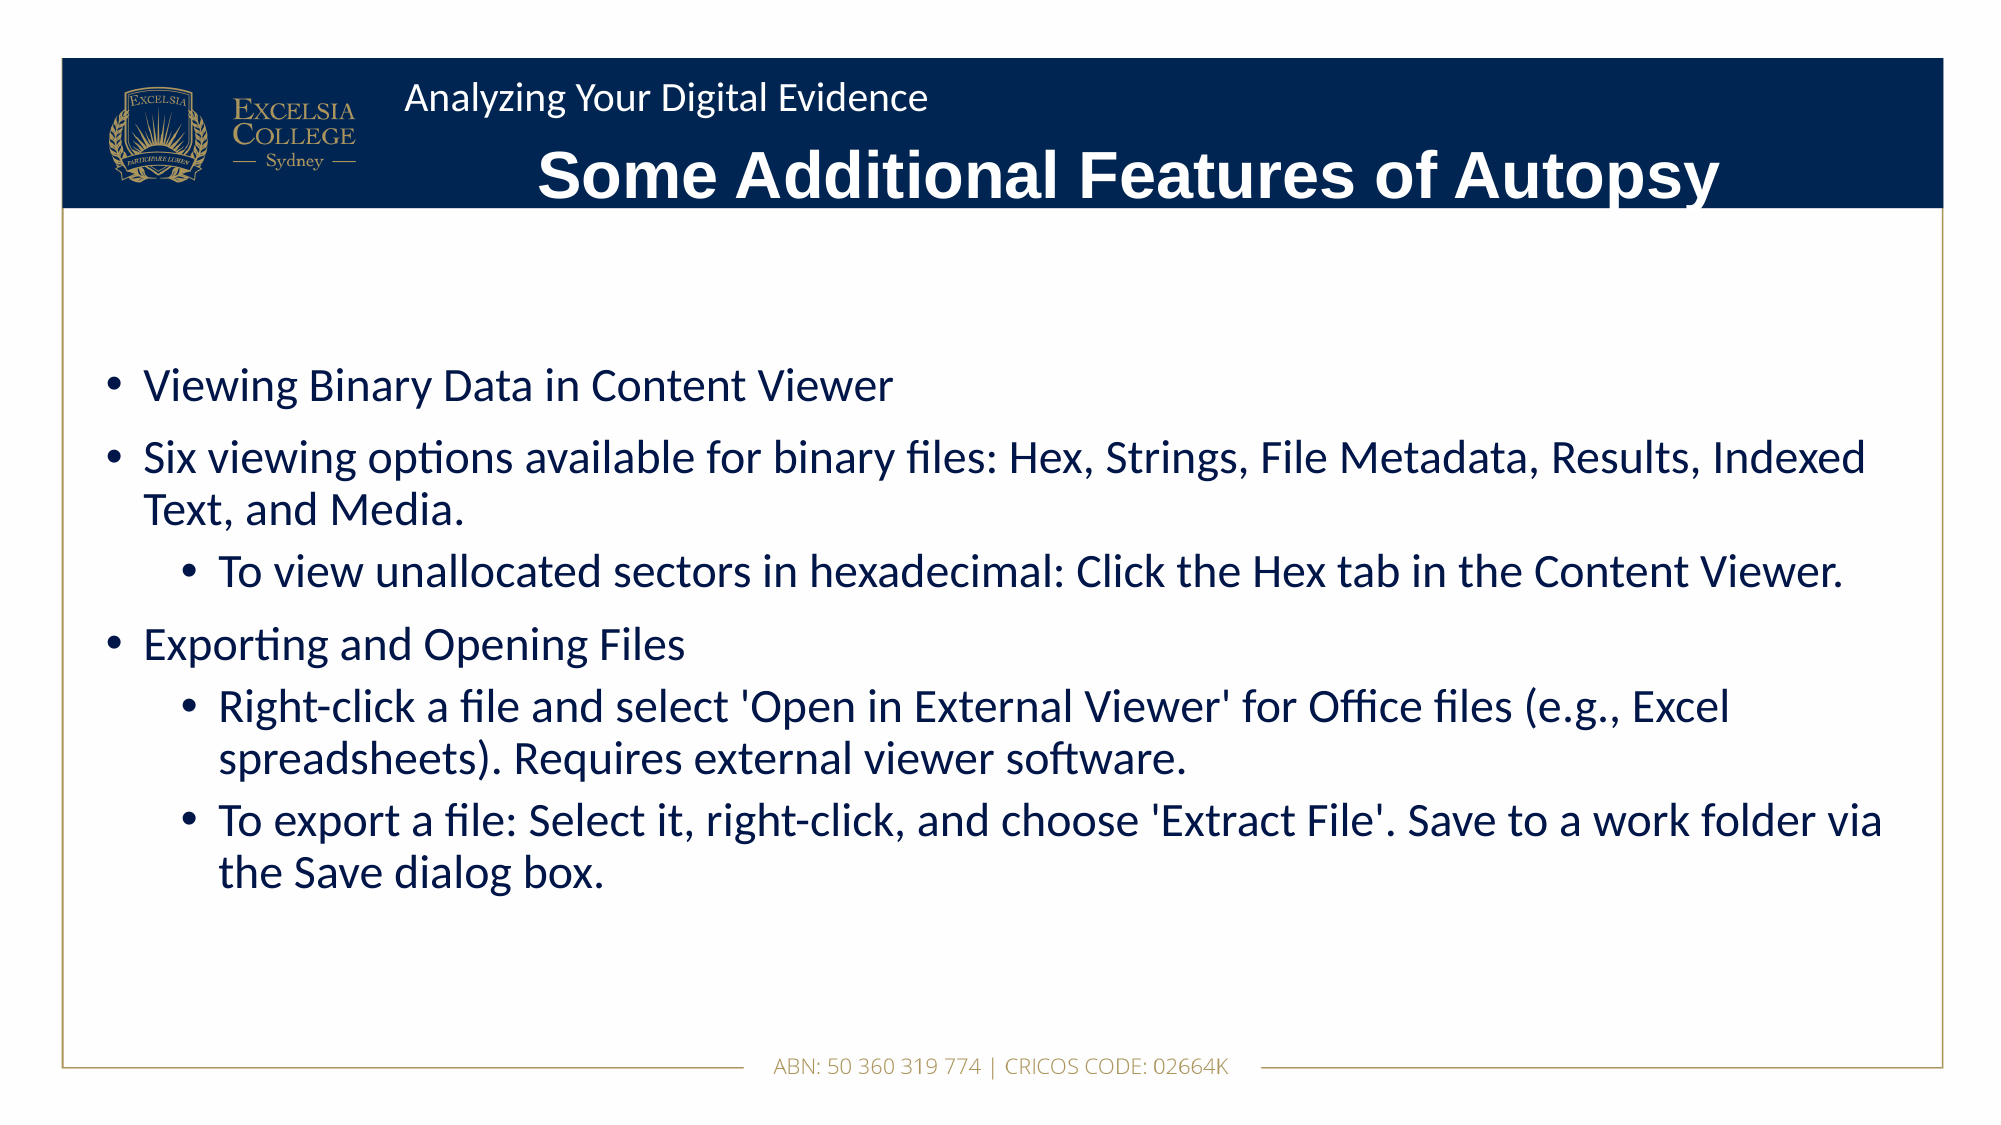

# Analyzing Your Digital Evidence
Some Additional Features of Autopsy
Viewing Binary Data in Content Viewer
Six viewing options available for binary files: Hex, Strings, File Metadata, Results, Indexed Text, and Media.
To view unallocated sectors in hexadecimal: Click the Hex tab in the Content Viewer.
Exporting and Opening Files
Right-click a file and select 'Open in External Viewer' for Office files (e.g., Excel spreadsheets). Requires external viewer software.
To export a file: Select it, right-click, and choose 'Extract File'. Save to a work folder via the Save dialog box.